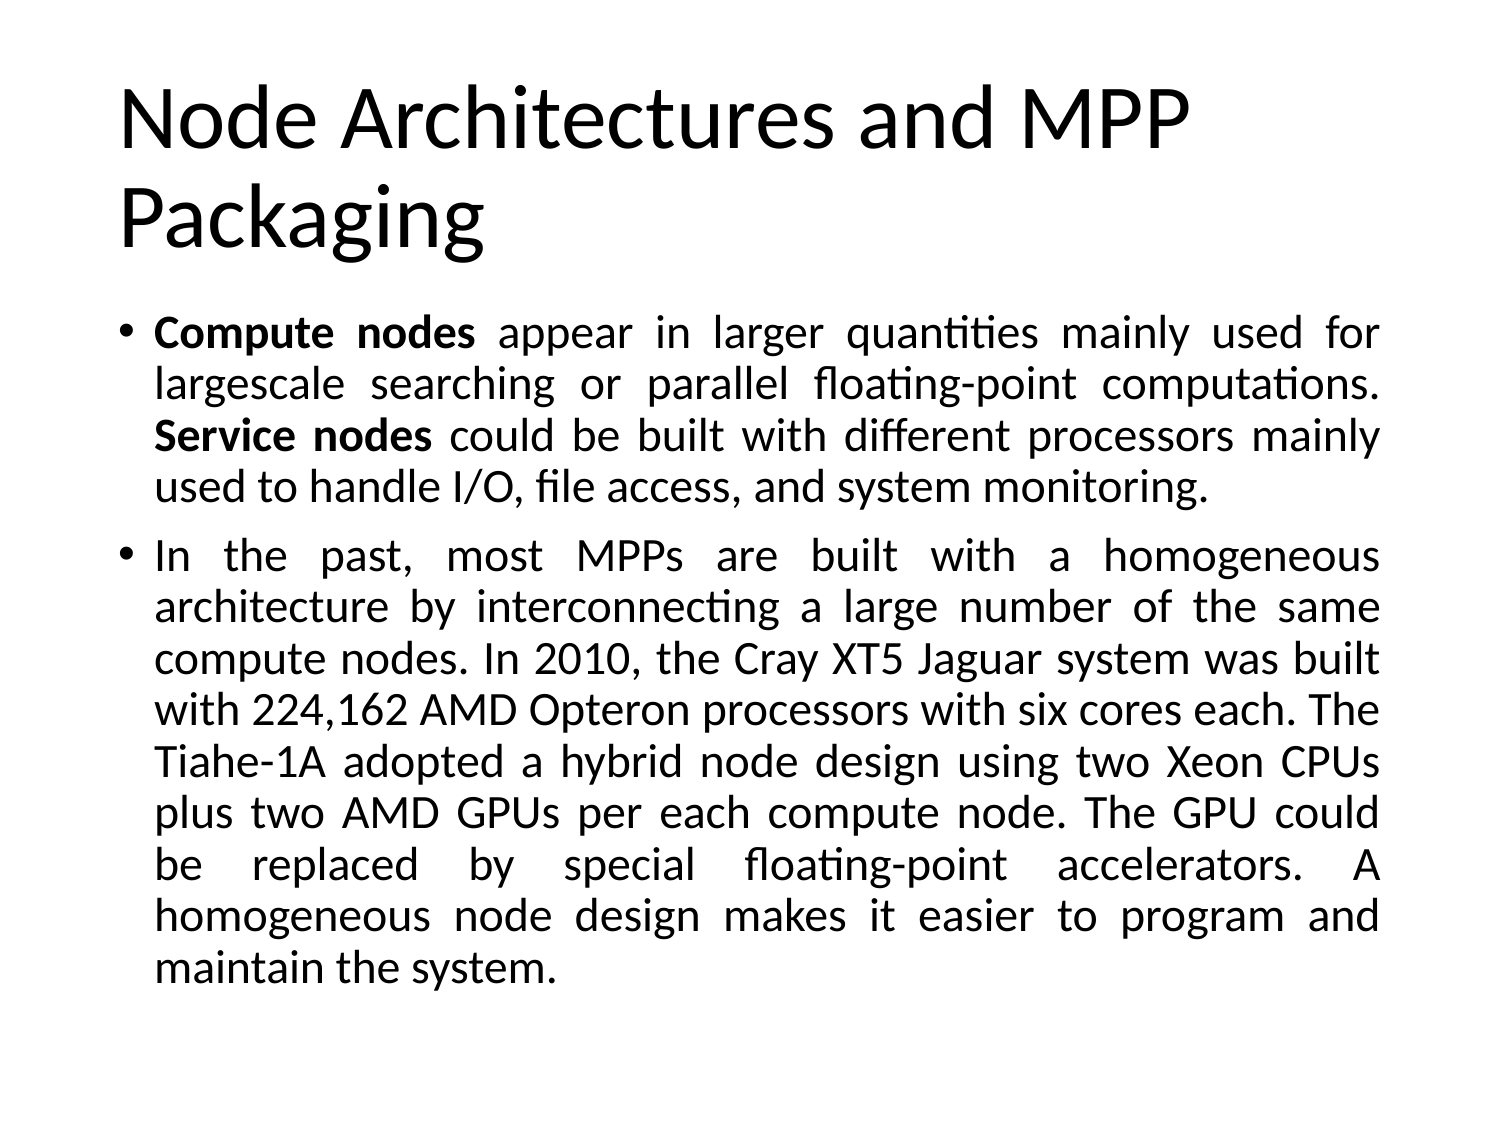

# Node Architectures and MPP Packaging
Compute nodes appear in larger quantities mainly used for largescale searching or parallel floating-point computations. Service nodes could be built with different processors mainly used to handle I/O, file access, and system monitoring.
In the past, most MPPs are built with a homogeneous architecture by interconnecting a large number of the same compute nodes. In 2010, the Cray XT5 Jaguar system was built with 224,162 AMD Opteron processors with six cores each. The Tiahe-1A adopted a hybrid node design using two Xeon CPUs plus two AMD GPUs per each compute node. The GPU could be replaced by special floating-point accelerators. A homogeneous node design makes it easier to program and maintain the system.